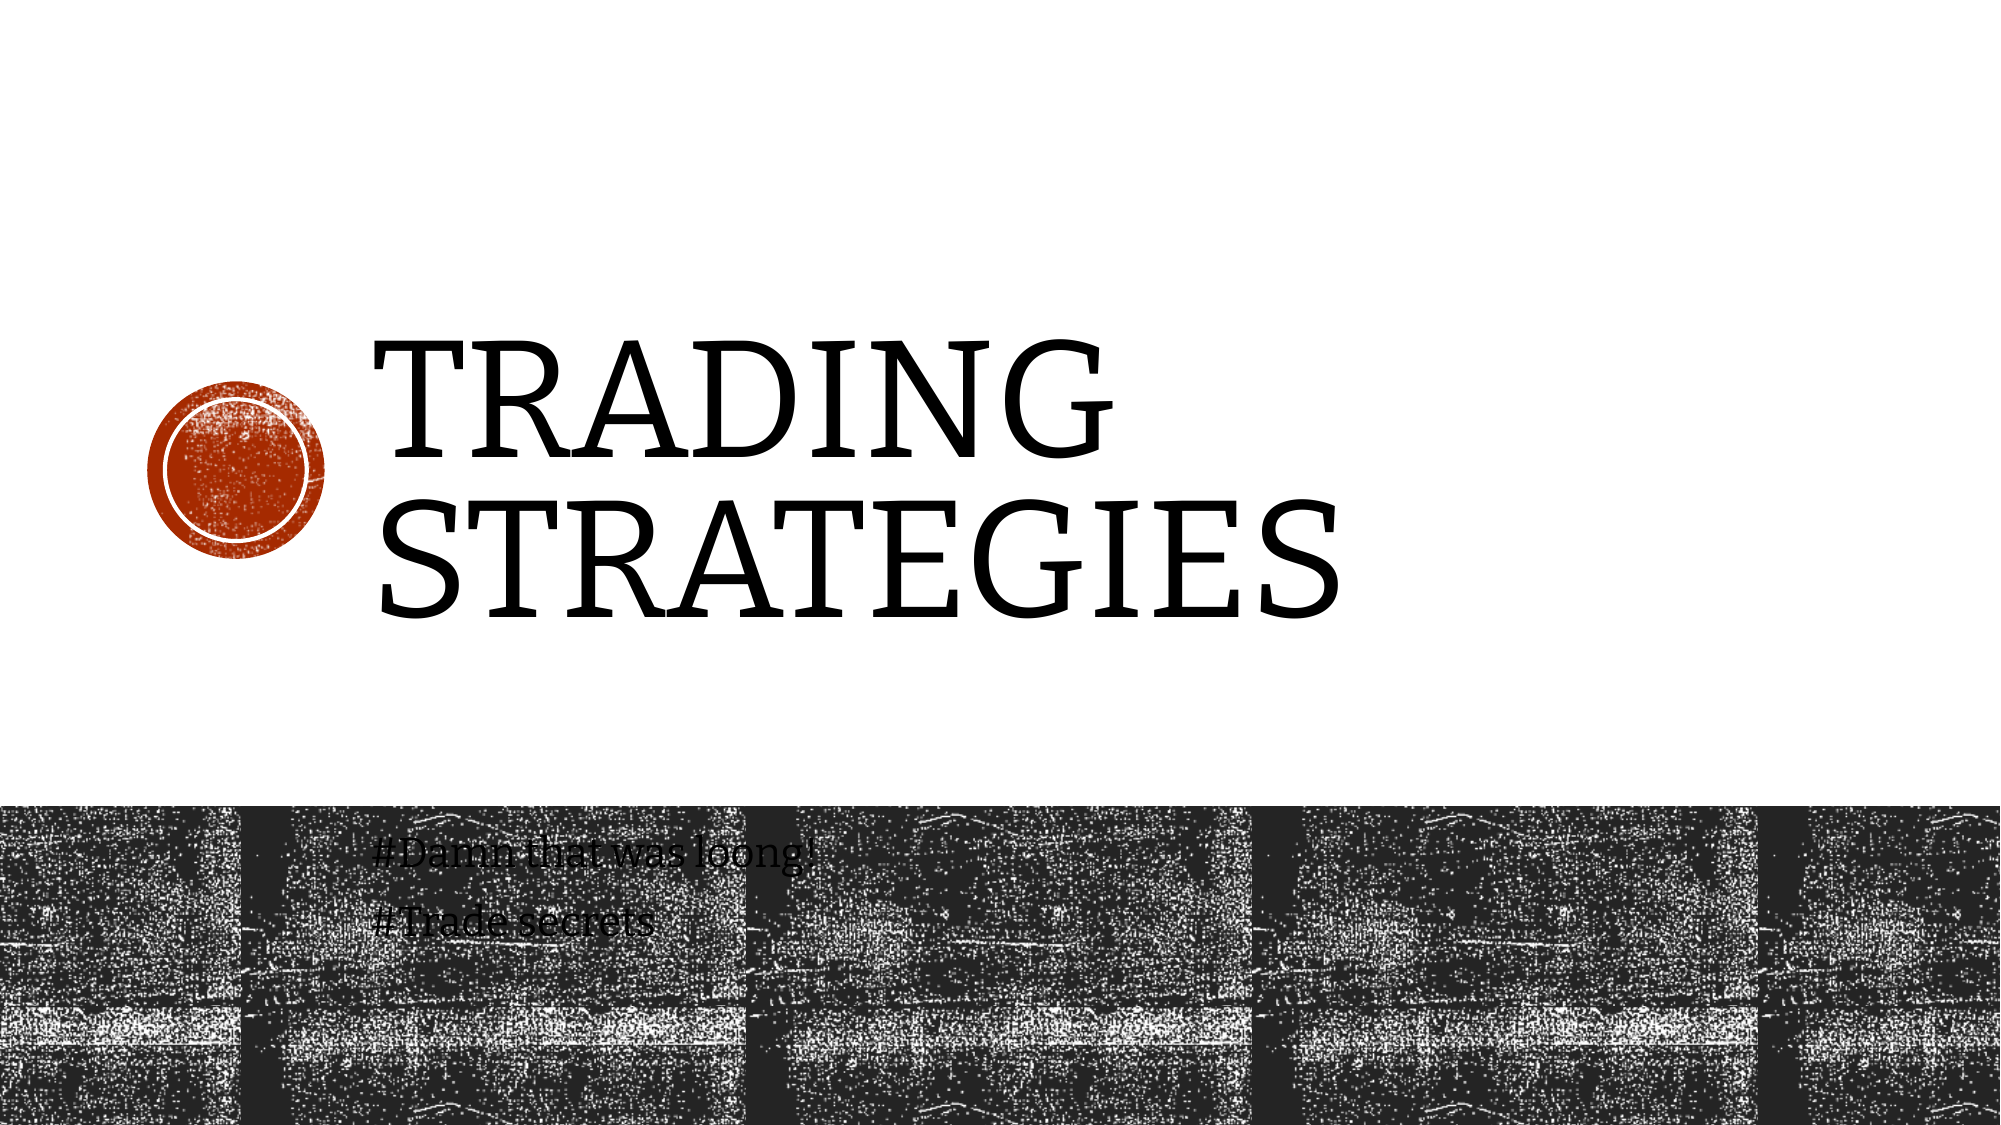

# Trading Strategies
#Damn that was loong!
#Trade secrets